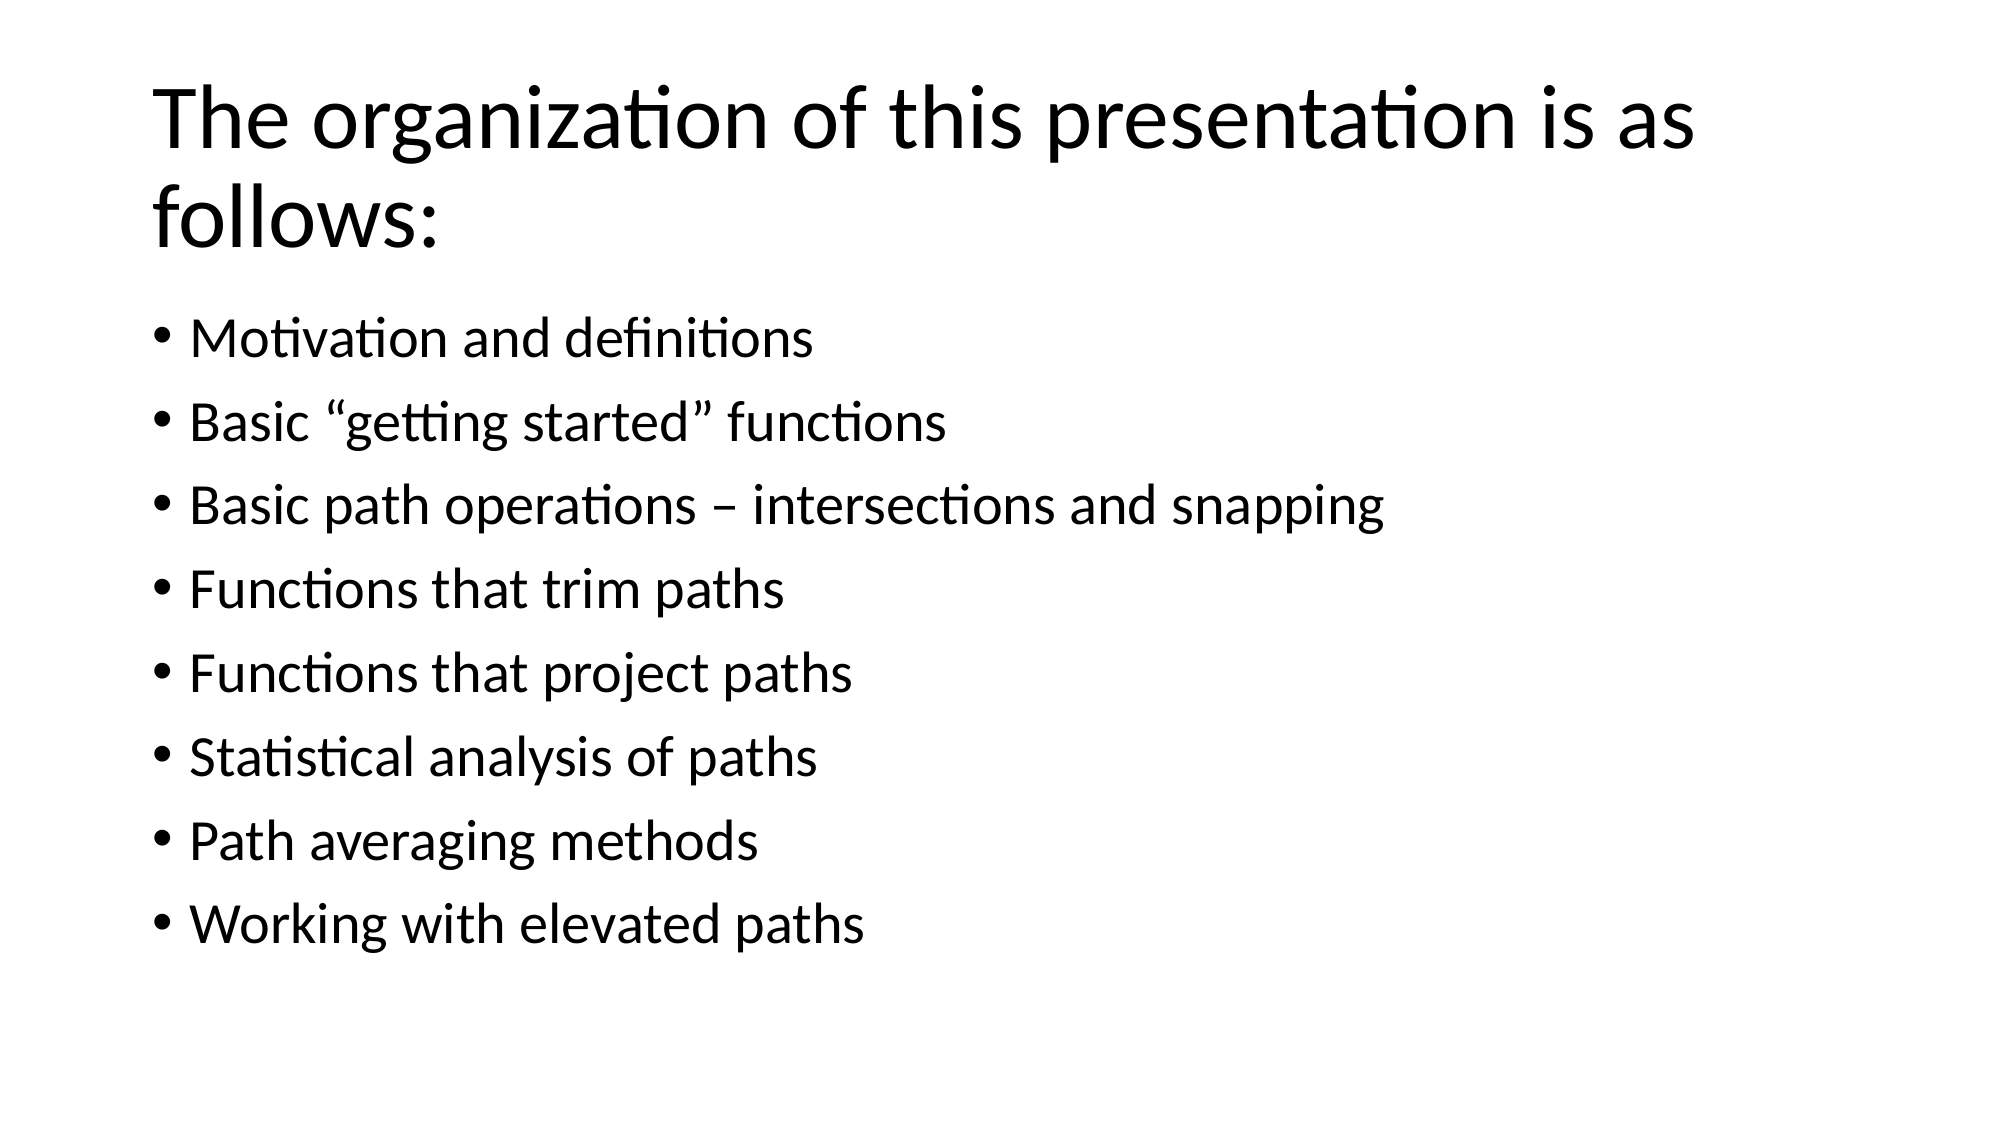

# The organization of this presentation is as follows:
Motivation and definitions
Basic “getting started” functions
Basic path operations – intersections and snapping
Functions that trim paths
Functions that project paths
Statistical analysis of paths
Path averaging methods
Working with elevated paths